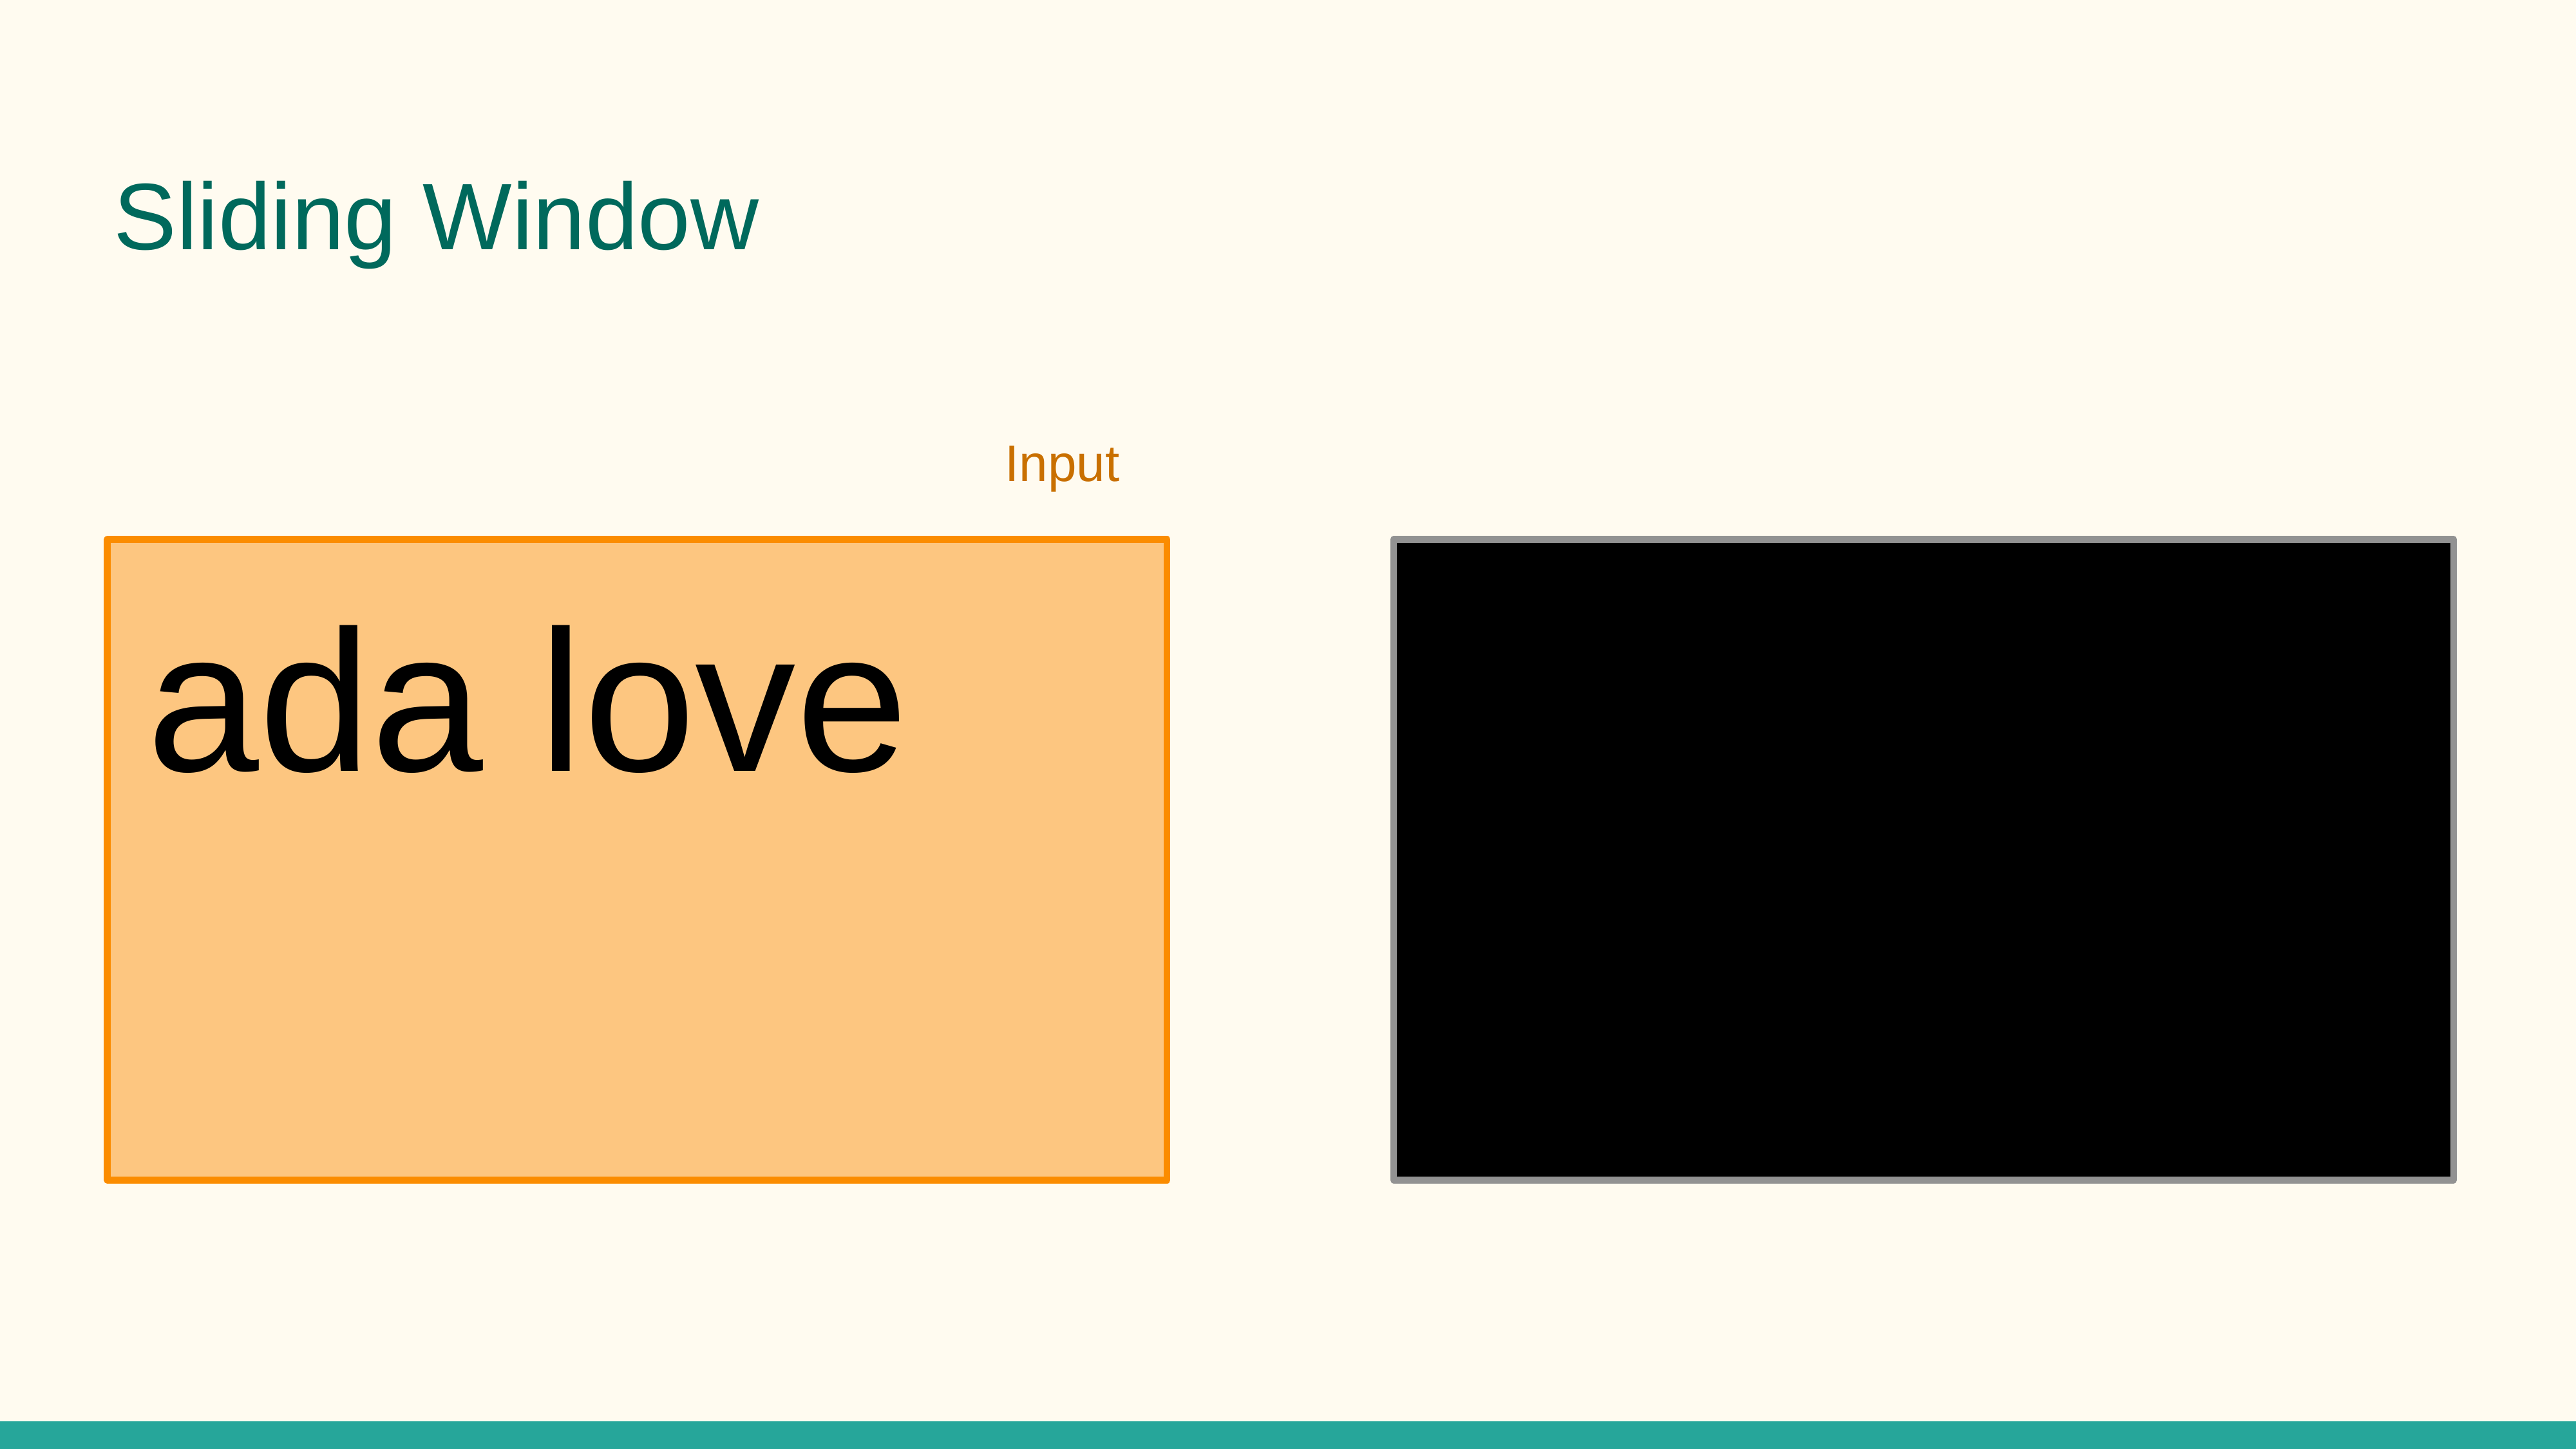

# Sliding Window
Input

ada love

7